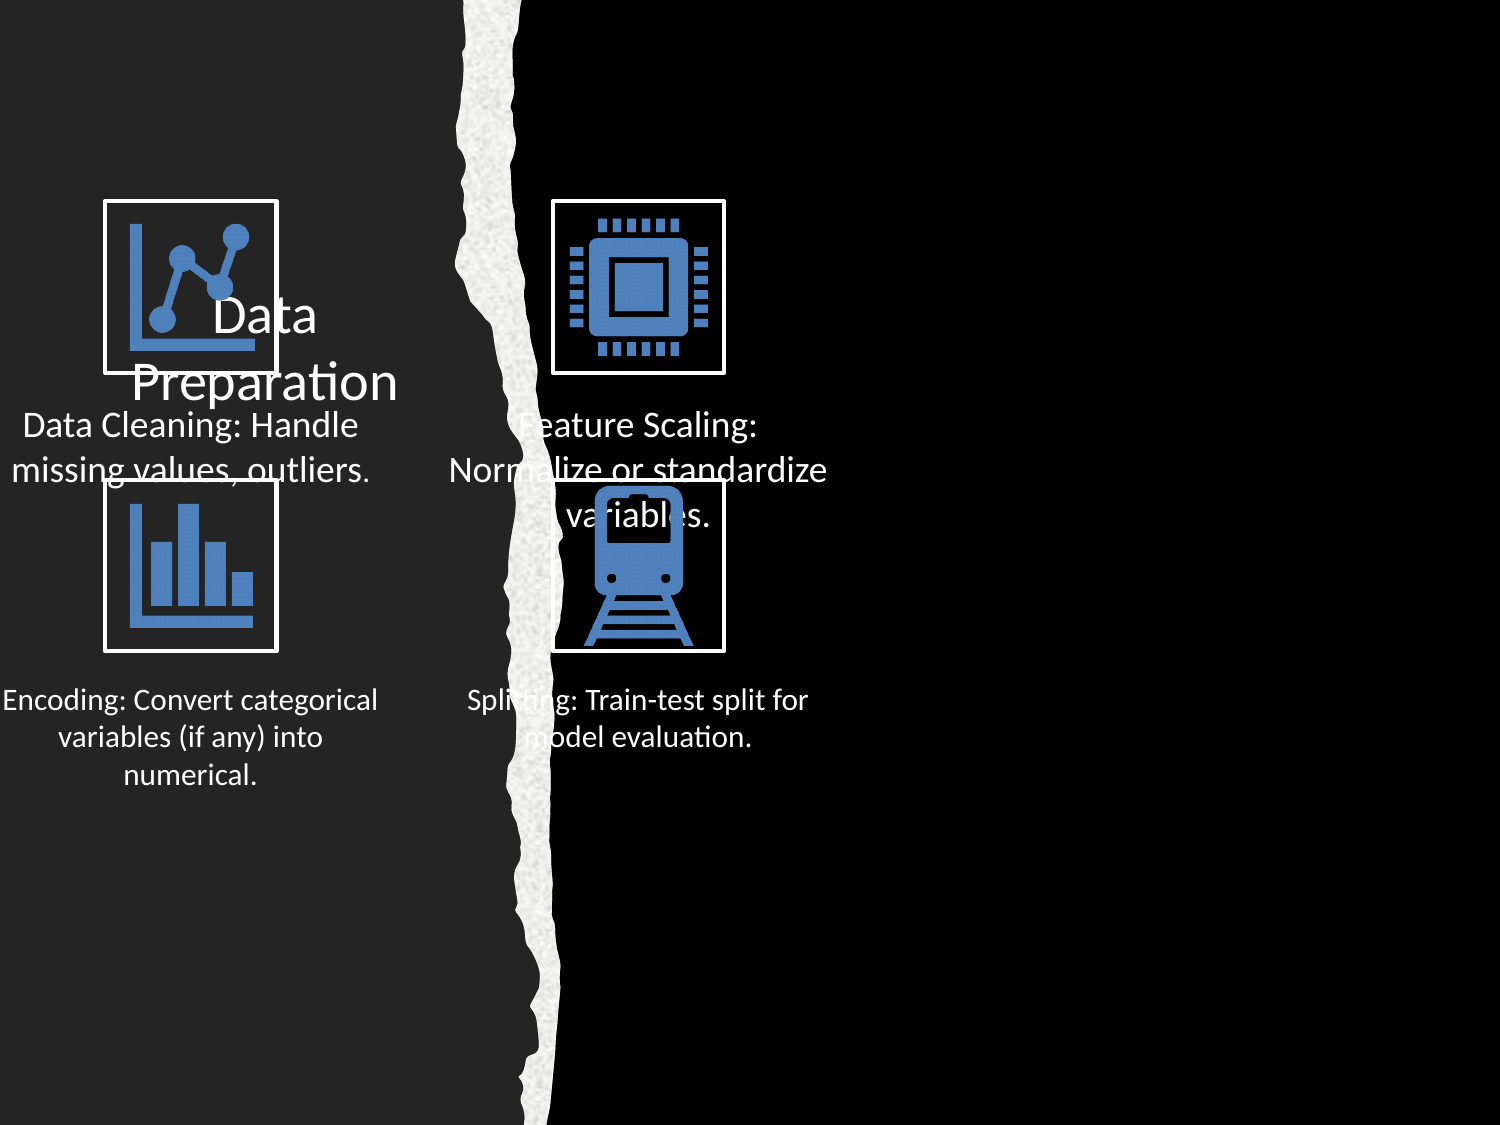

Data Cleaning: Handle missing values, outliers.
Feature Scaling: Normalize or standardize variables.
Encoding: Convert categorical variables (if any) into numerical.
Splitting: Train-test split for model evaluation.
# Data Preparation